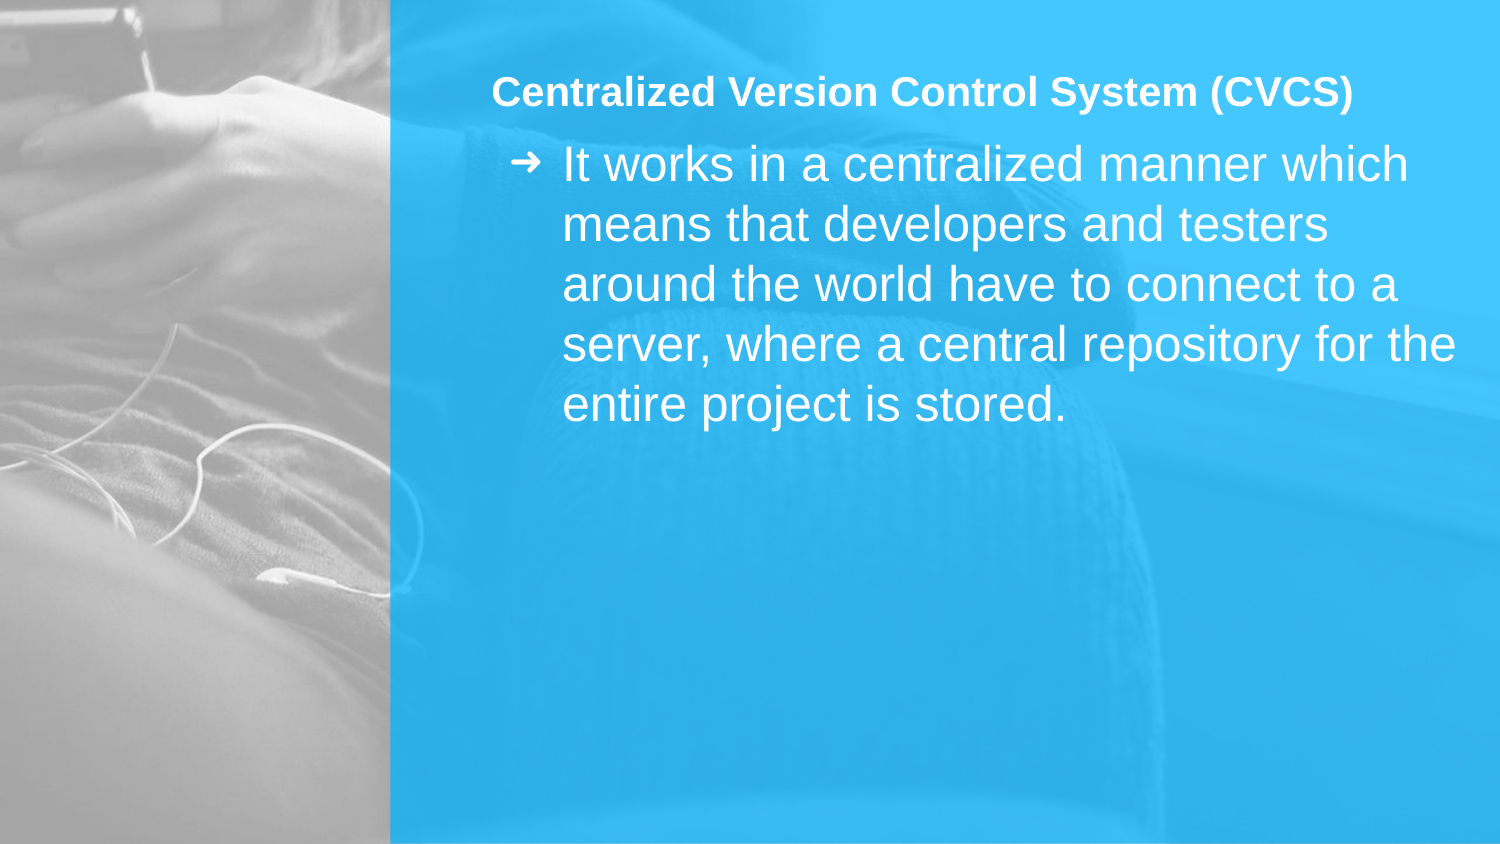

# Centralized Version Control System (CVCS)
It works in a centralized manner which means that developers and testers around the world have to connect to a server, where a central repository for the entire project is stored.